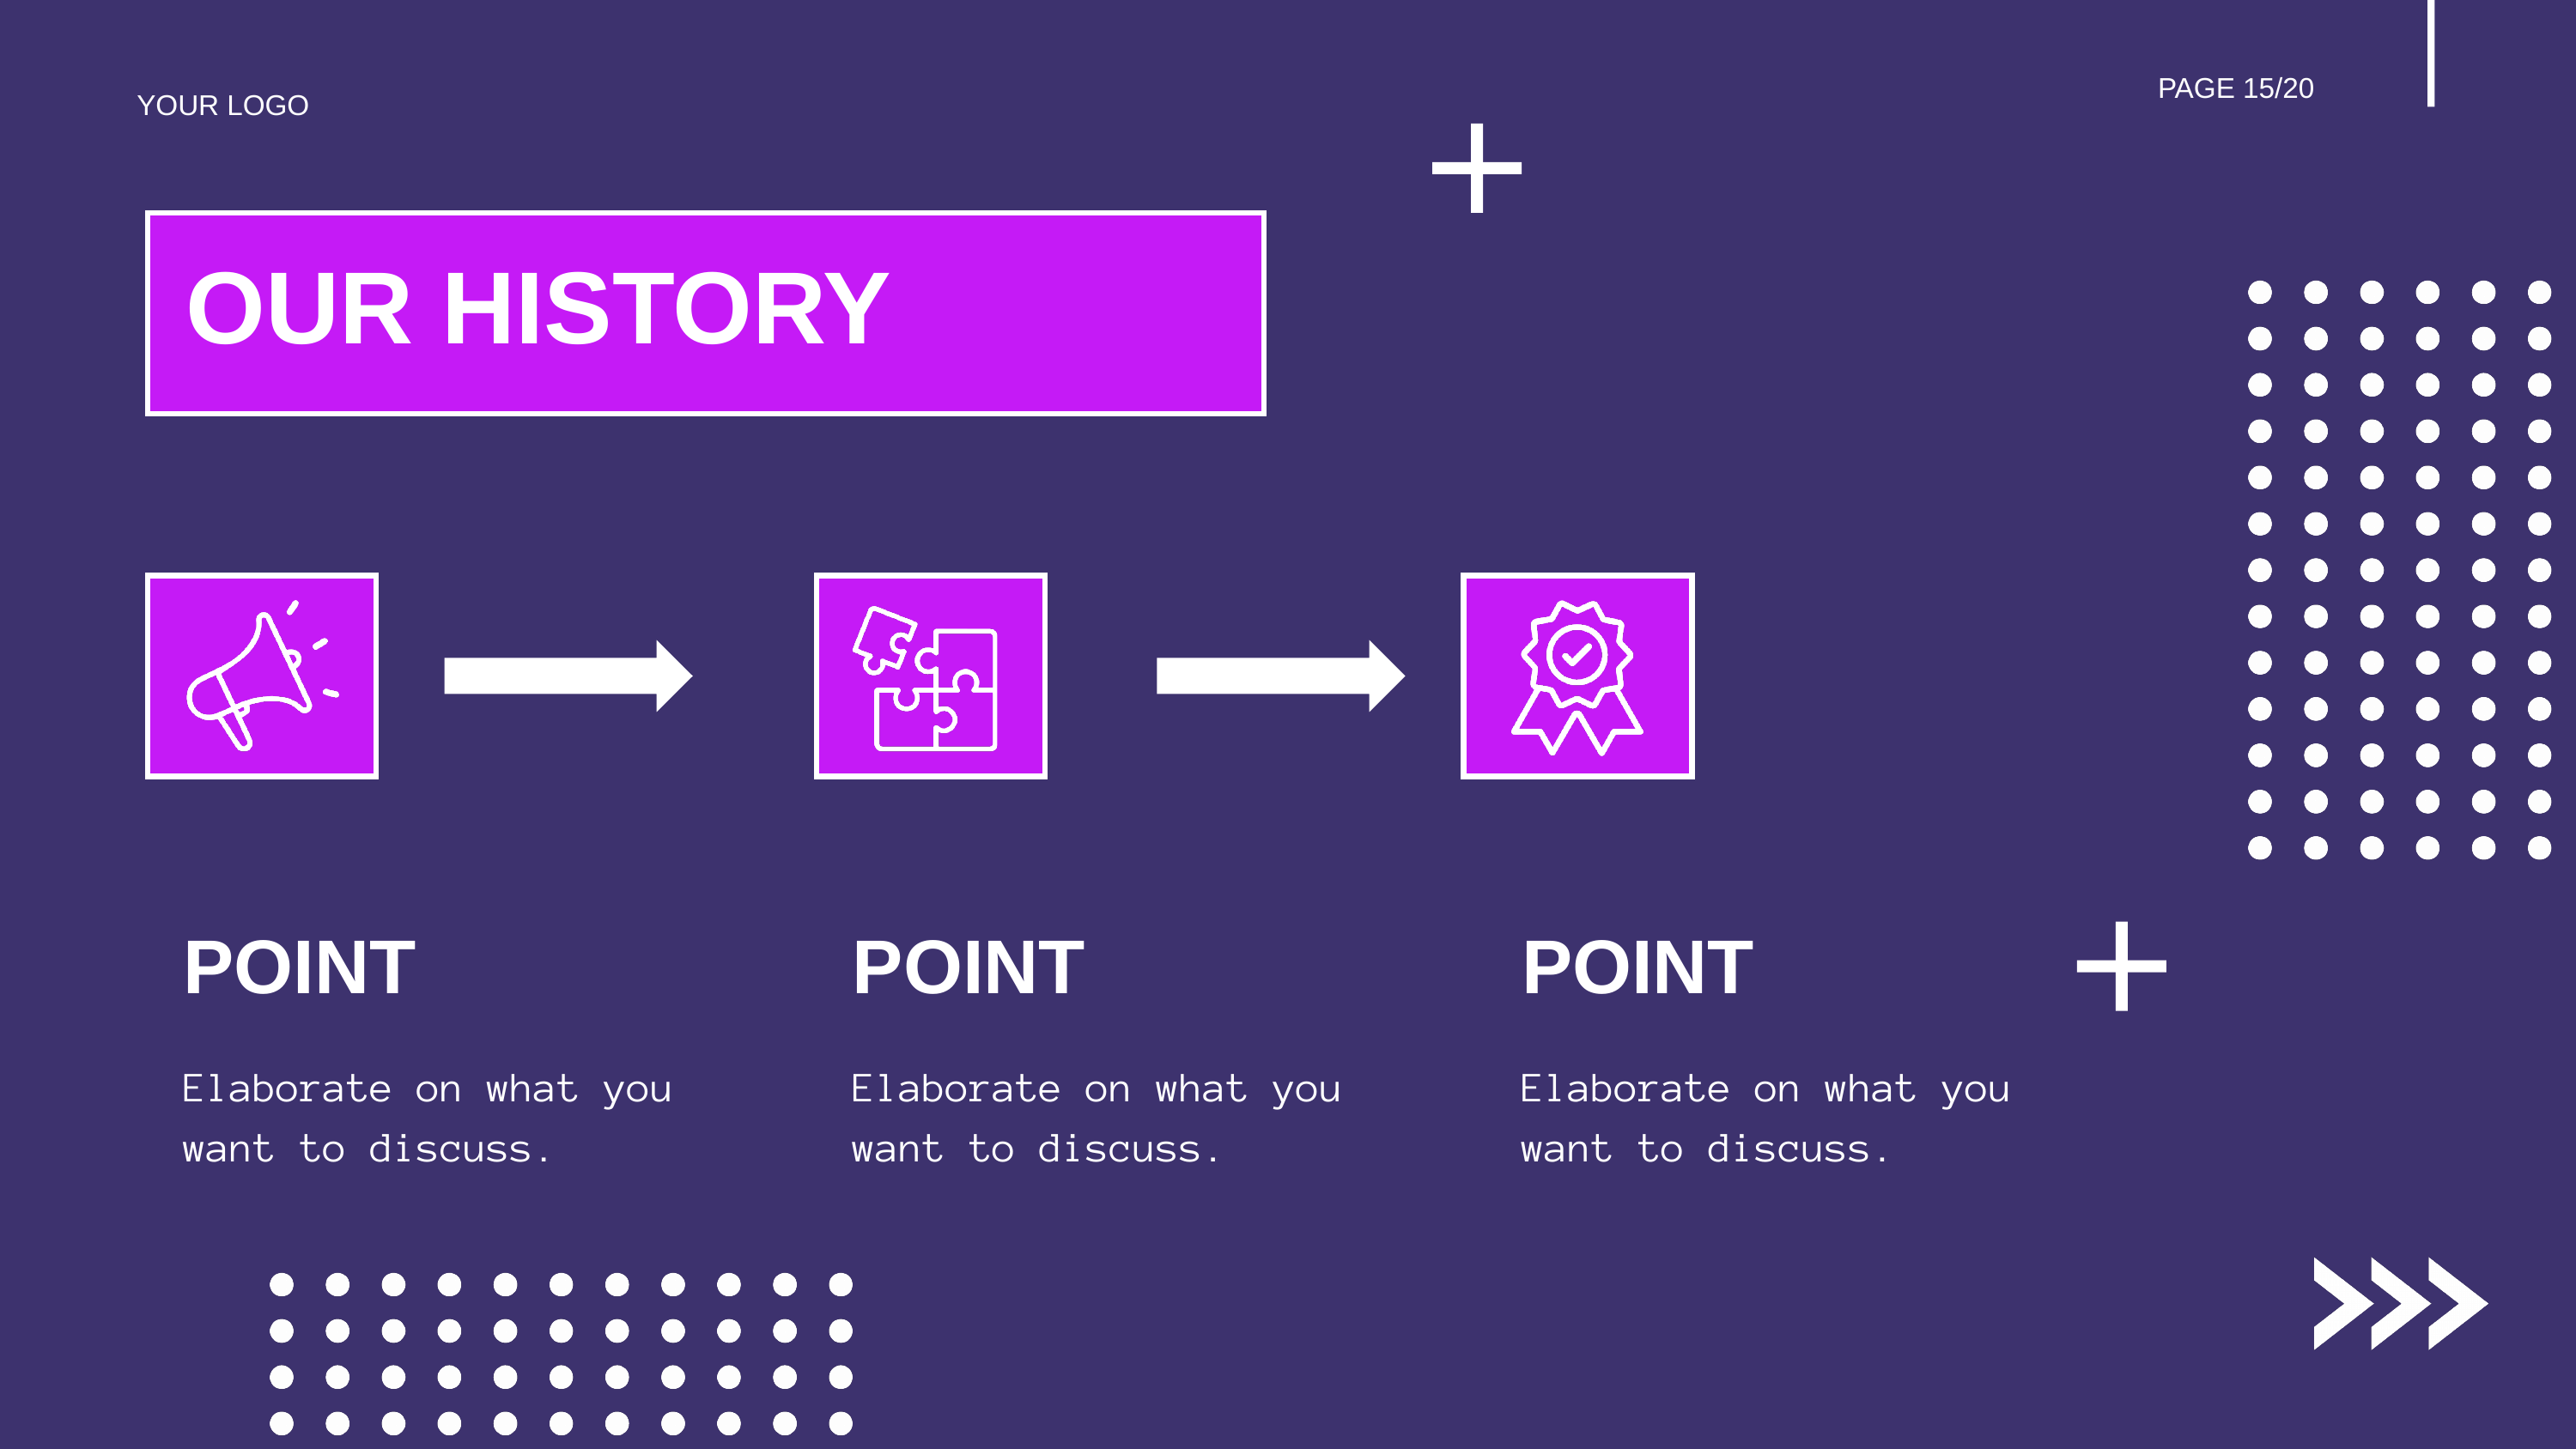

PAGE 15/20
YOUR LOGO

OUR HISTORY

POINT
POINT
POINT

Elaborate on what you want to discuss.
Elaborate on what you want to discuss.
Elaborate on what you want to discuss.